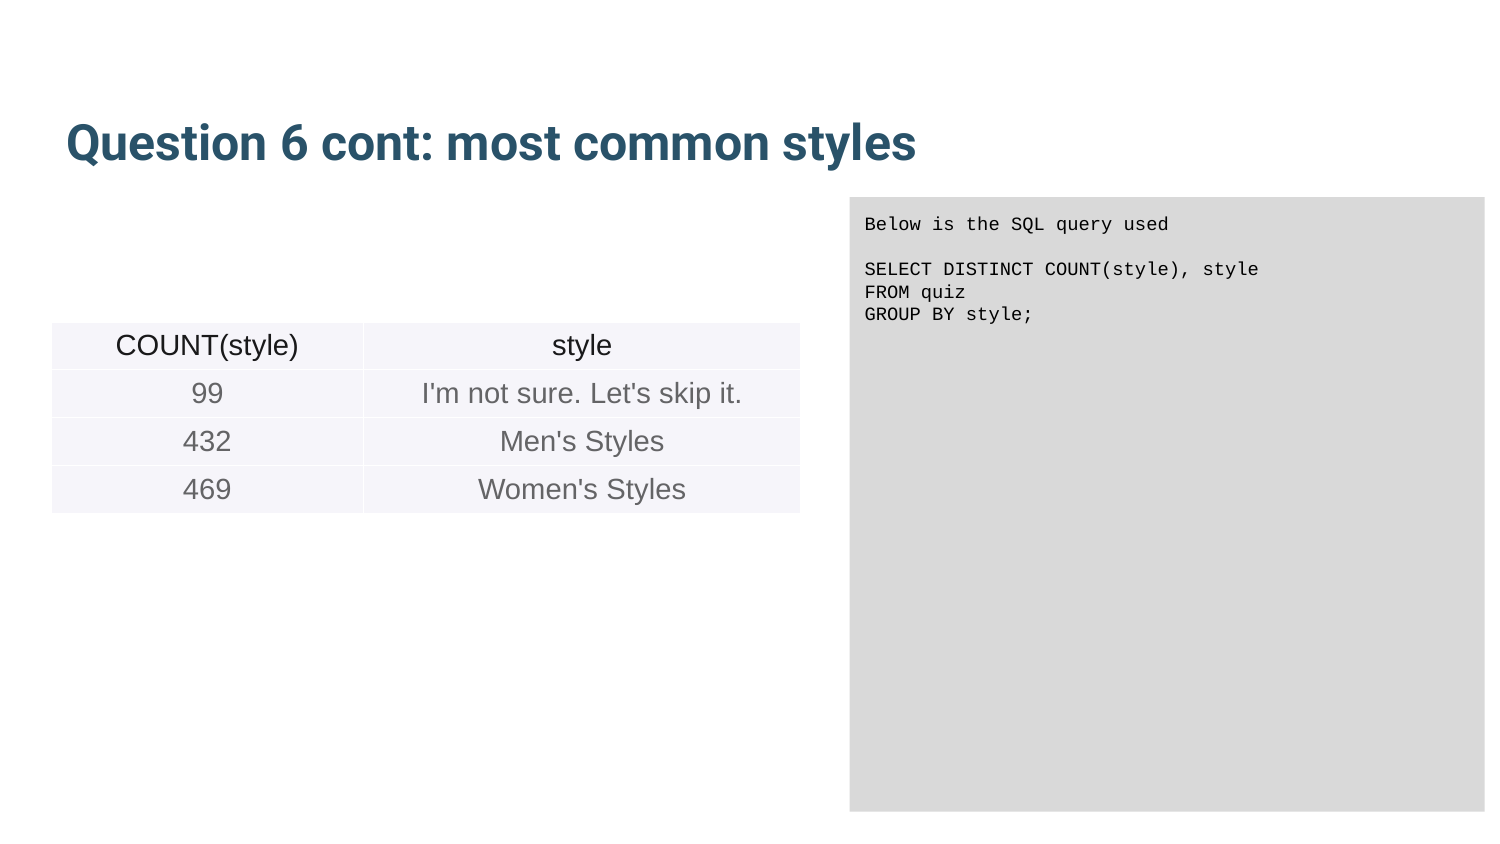

Question 6 cont: most common styles
Below is the SQL query used

SELECT DISTINCT COUNT(style), style
FROM quiz
GROUP BY style;
| COUNT(style) | style |
| --- | --- |
| 99 | I'm not sure. Let's skip it. |
| 432 | Men's Styles |
| 469 | Women's Styles |